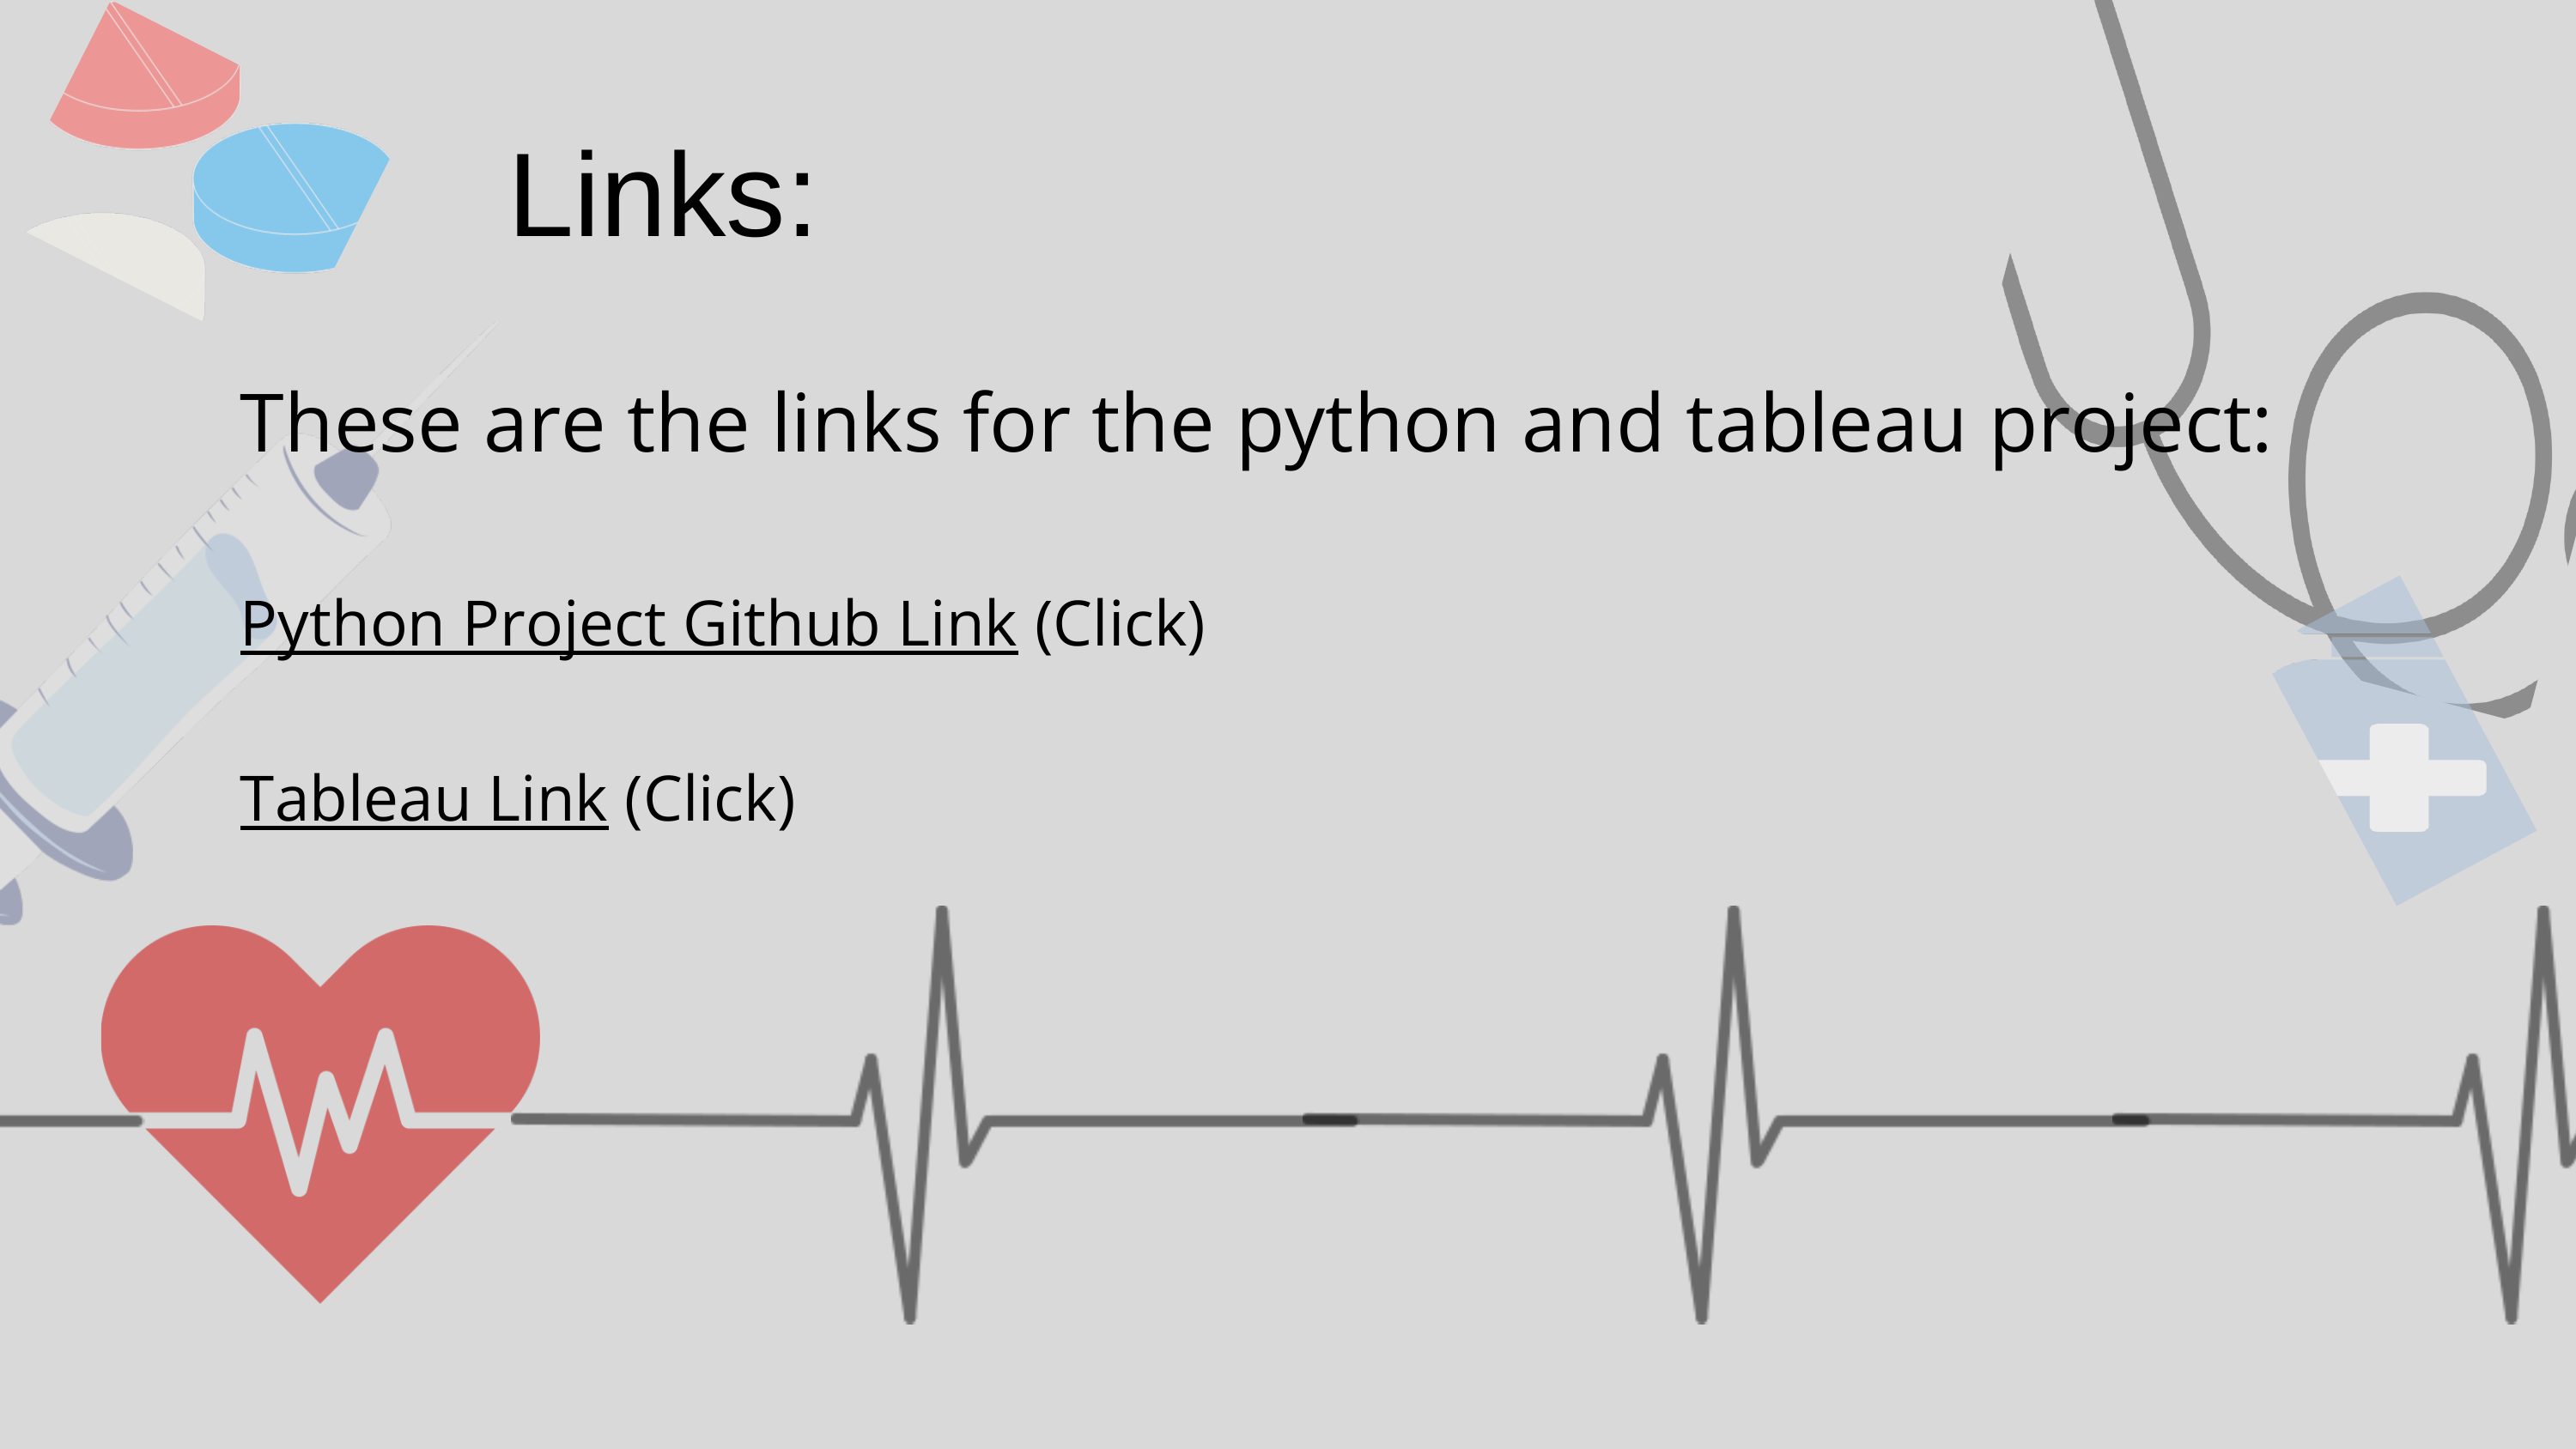

Links:

These are the links for the python and tableau project:

Python Project Github Link (Click)

Tableau Link (Click)